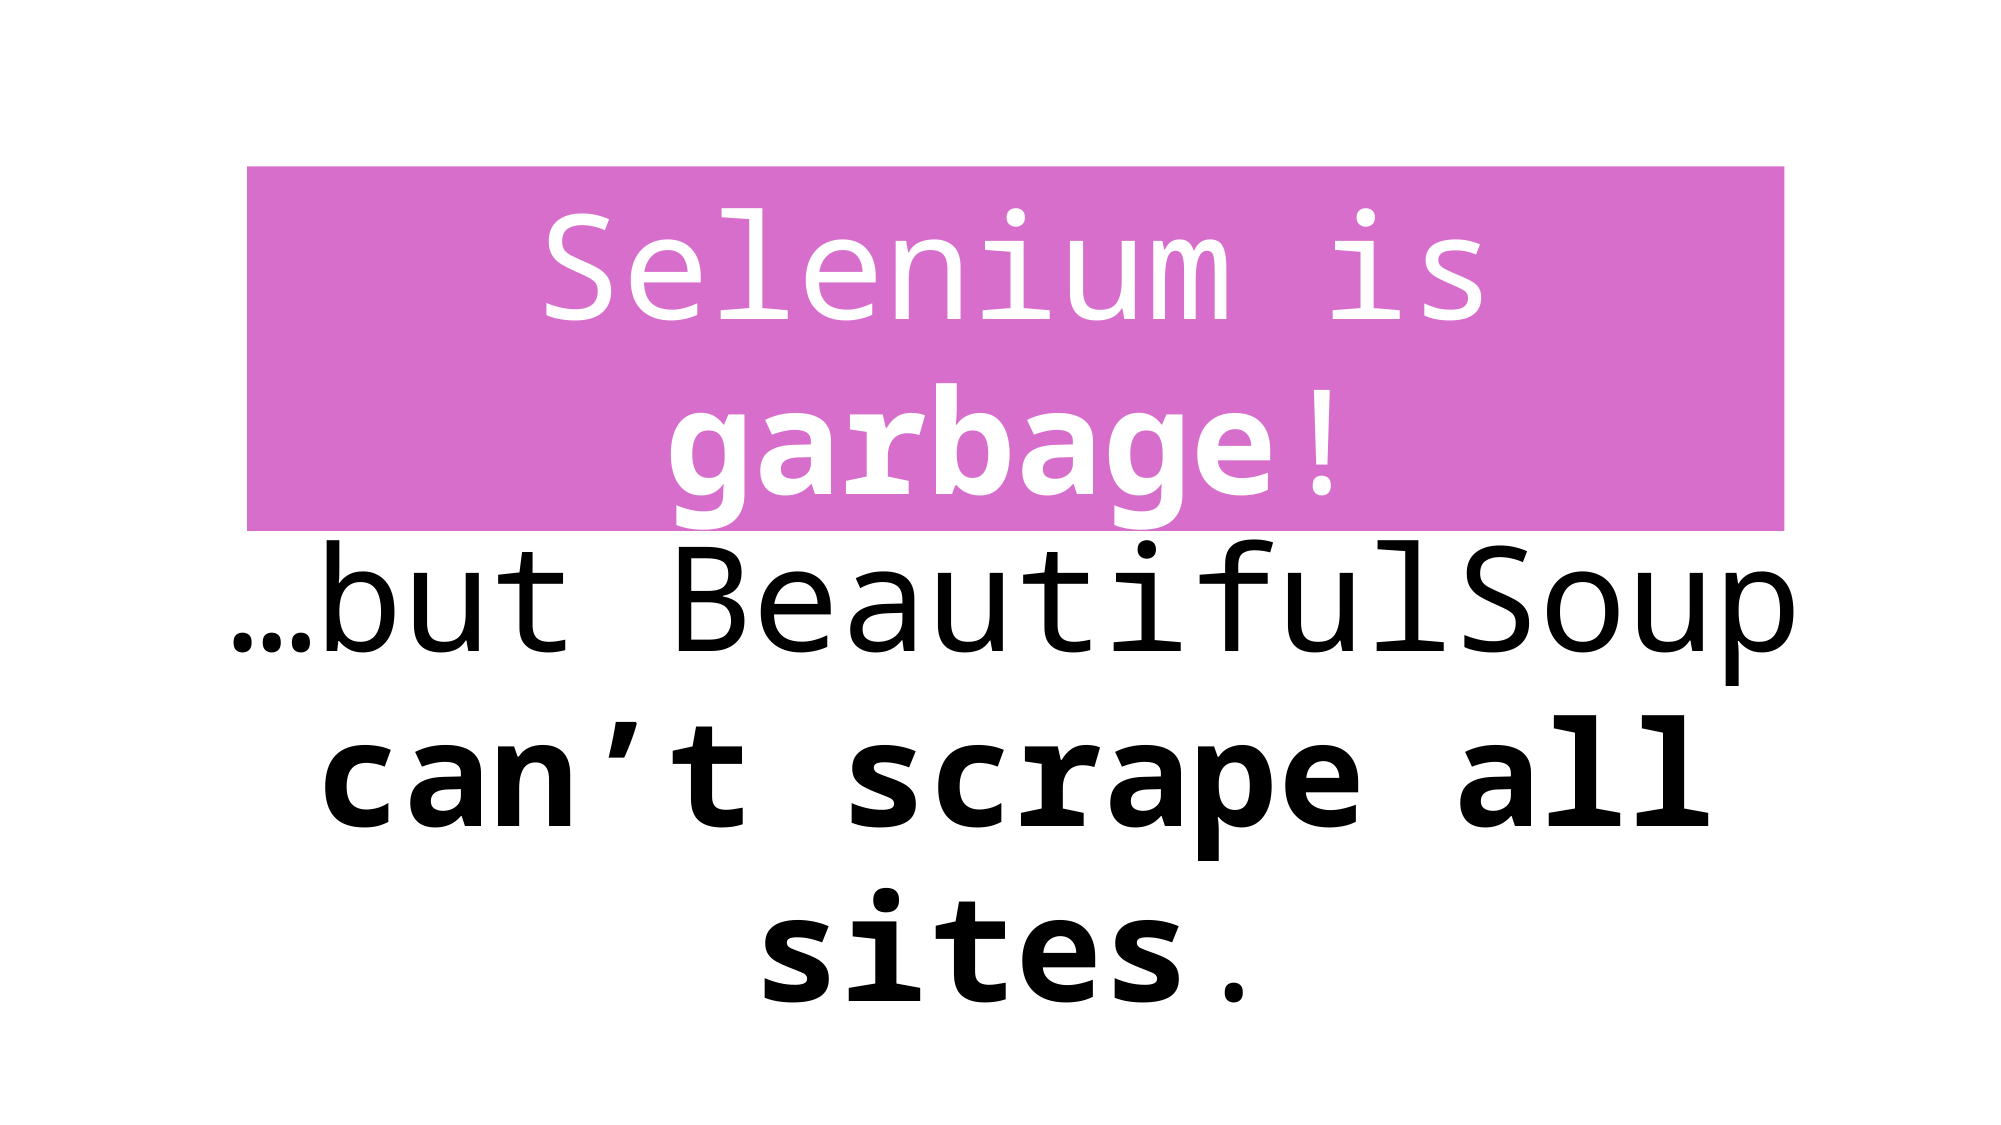

Selenium is garbage!
…but BeautifulSoup can’t scrape all sites.